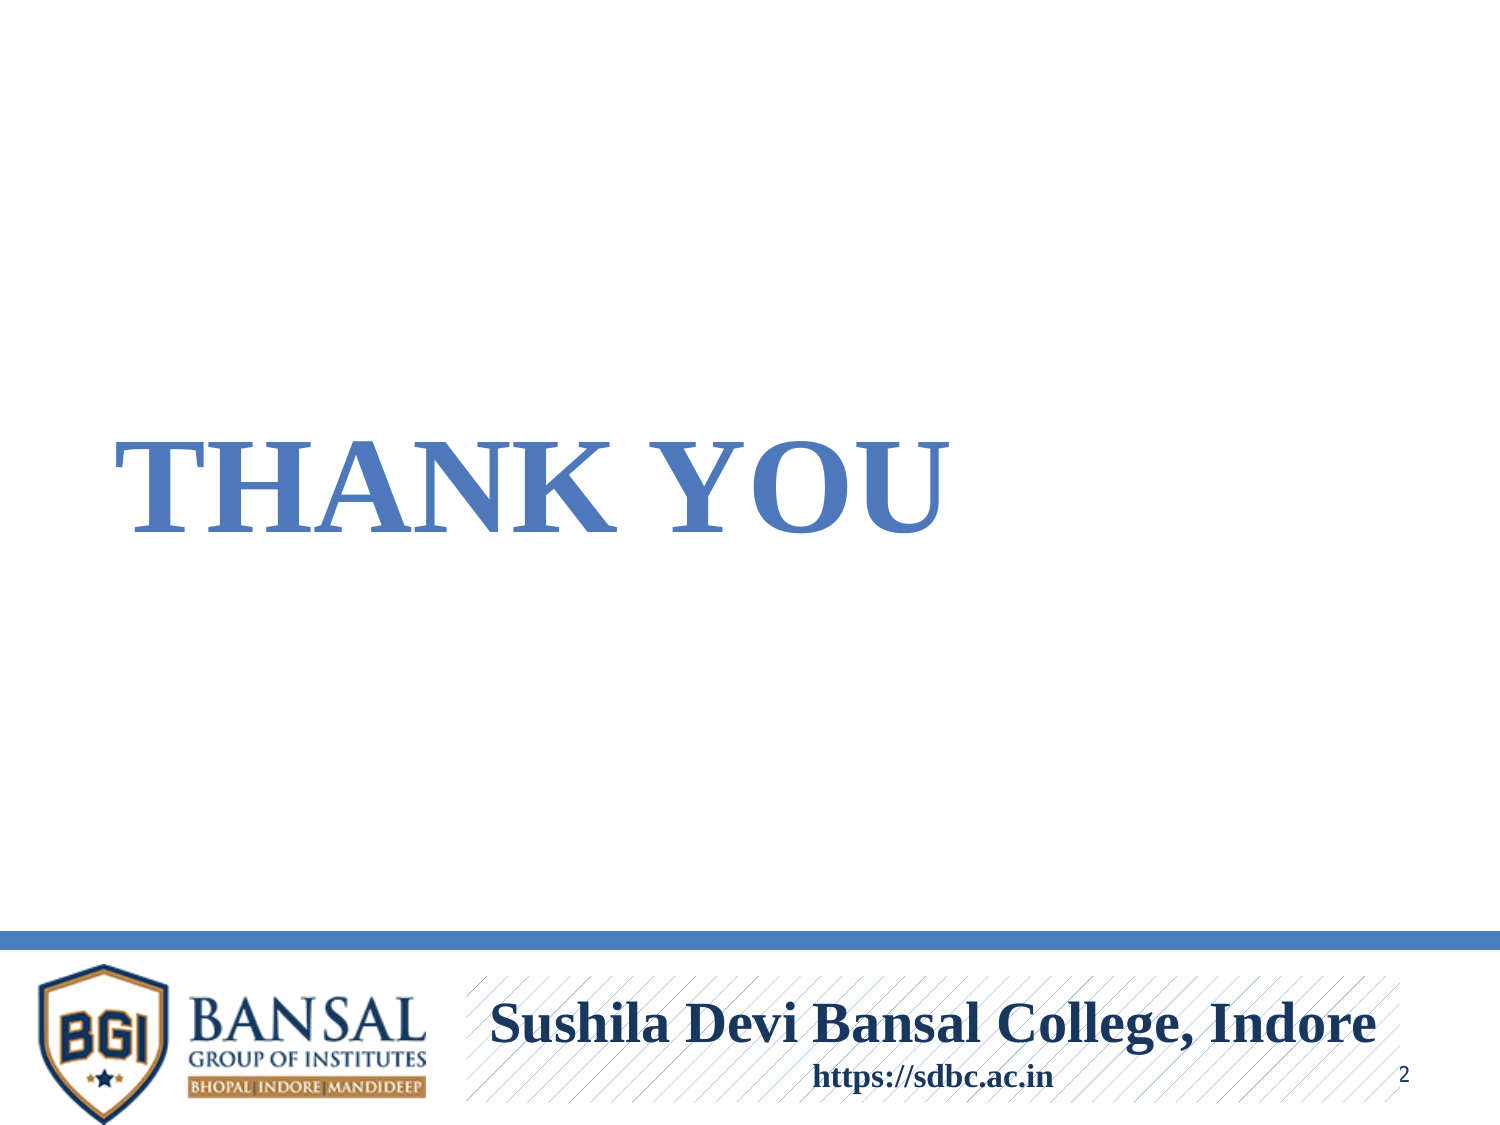

Thank You

Sushila Devi Bansal College, Indore
https://sdbc.ac.in
22